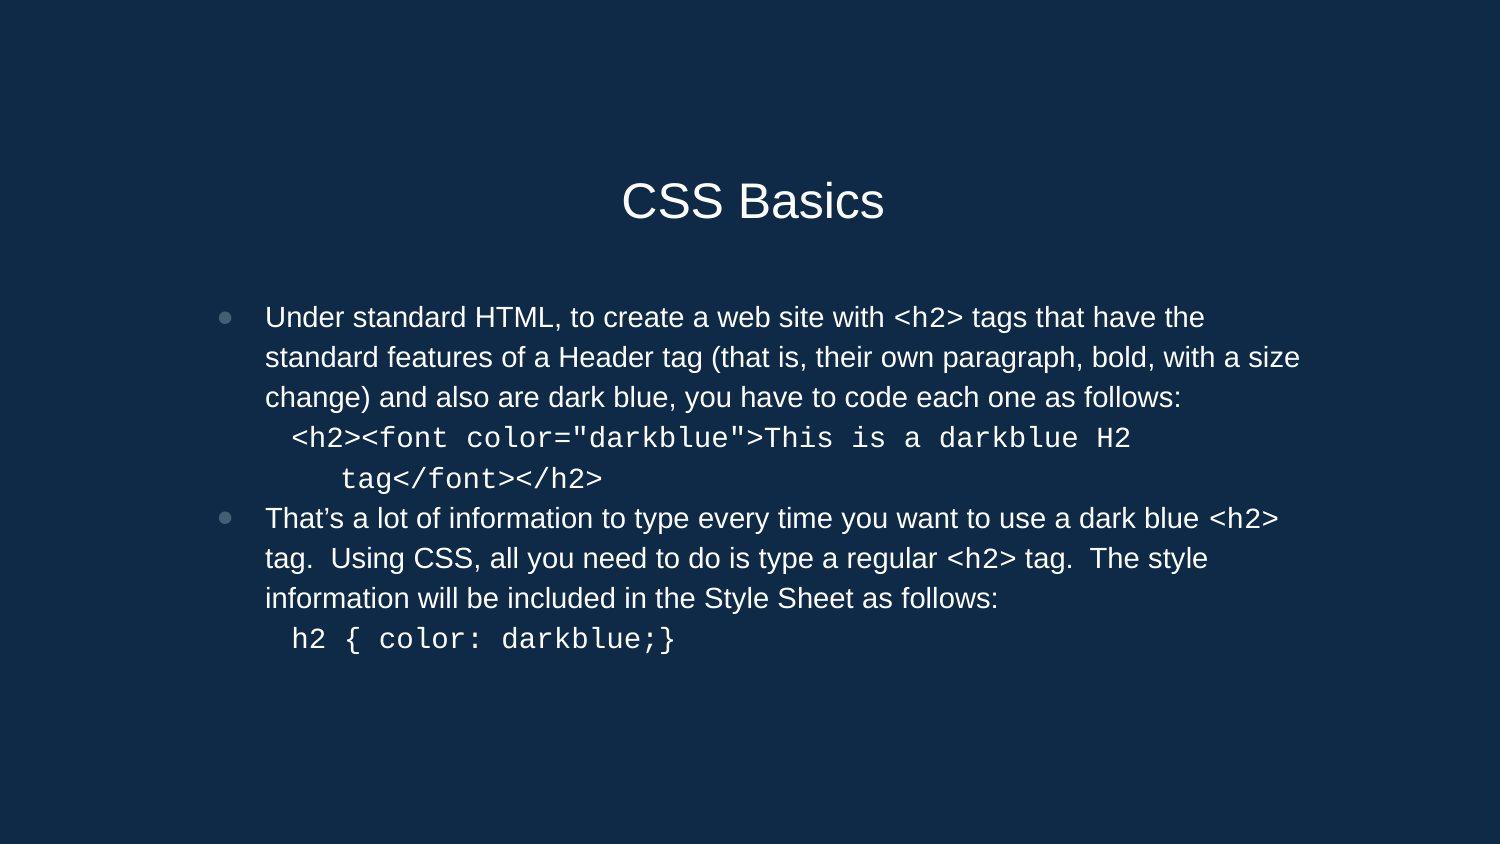

4/1/2024
Using Cascading Style Sheets
slide 30
# CSS Basics
Under standard HTML, to create a web site with <h2> tags that have the standard features of a Header tag (that is, their own paragraph, bold, with a size change) and also are dark blue, you have to code each one as follows:
<h2><font color="darkblue">This is a darkblue H2 tag</font></h2>
That’s a lot of information to type every time you want to use a dark blue <h2> tag.  Using CSS, all you need to do is type a regular <h2> tag.  The style information will be included in the Style Sheet as follows:
h2 { color: darkblue;}